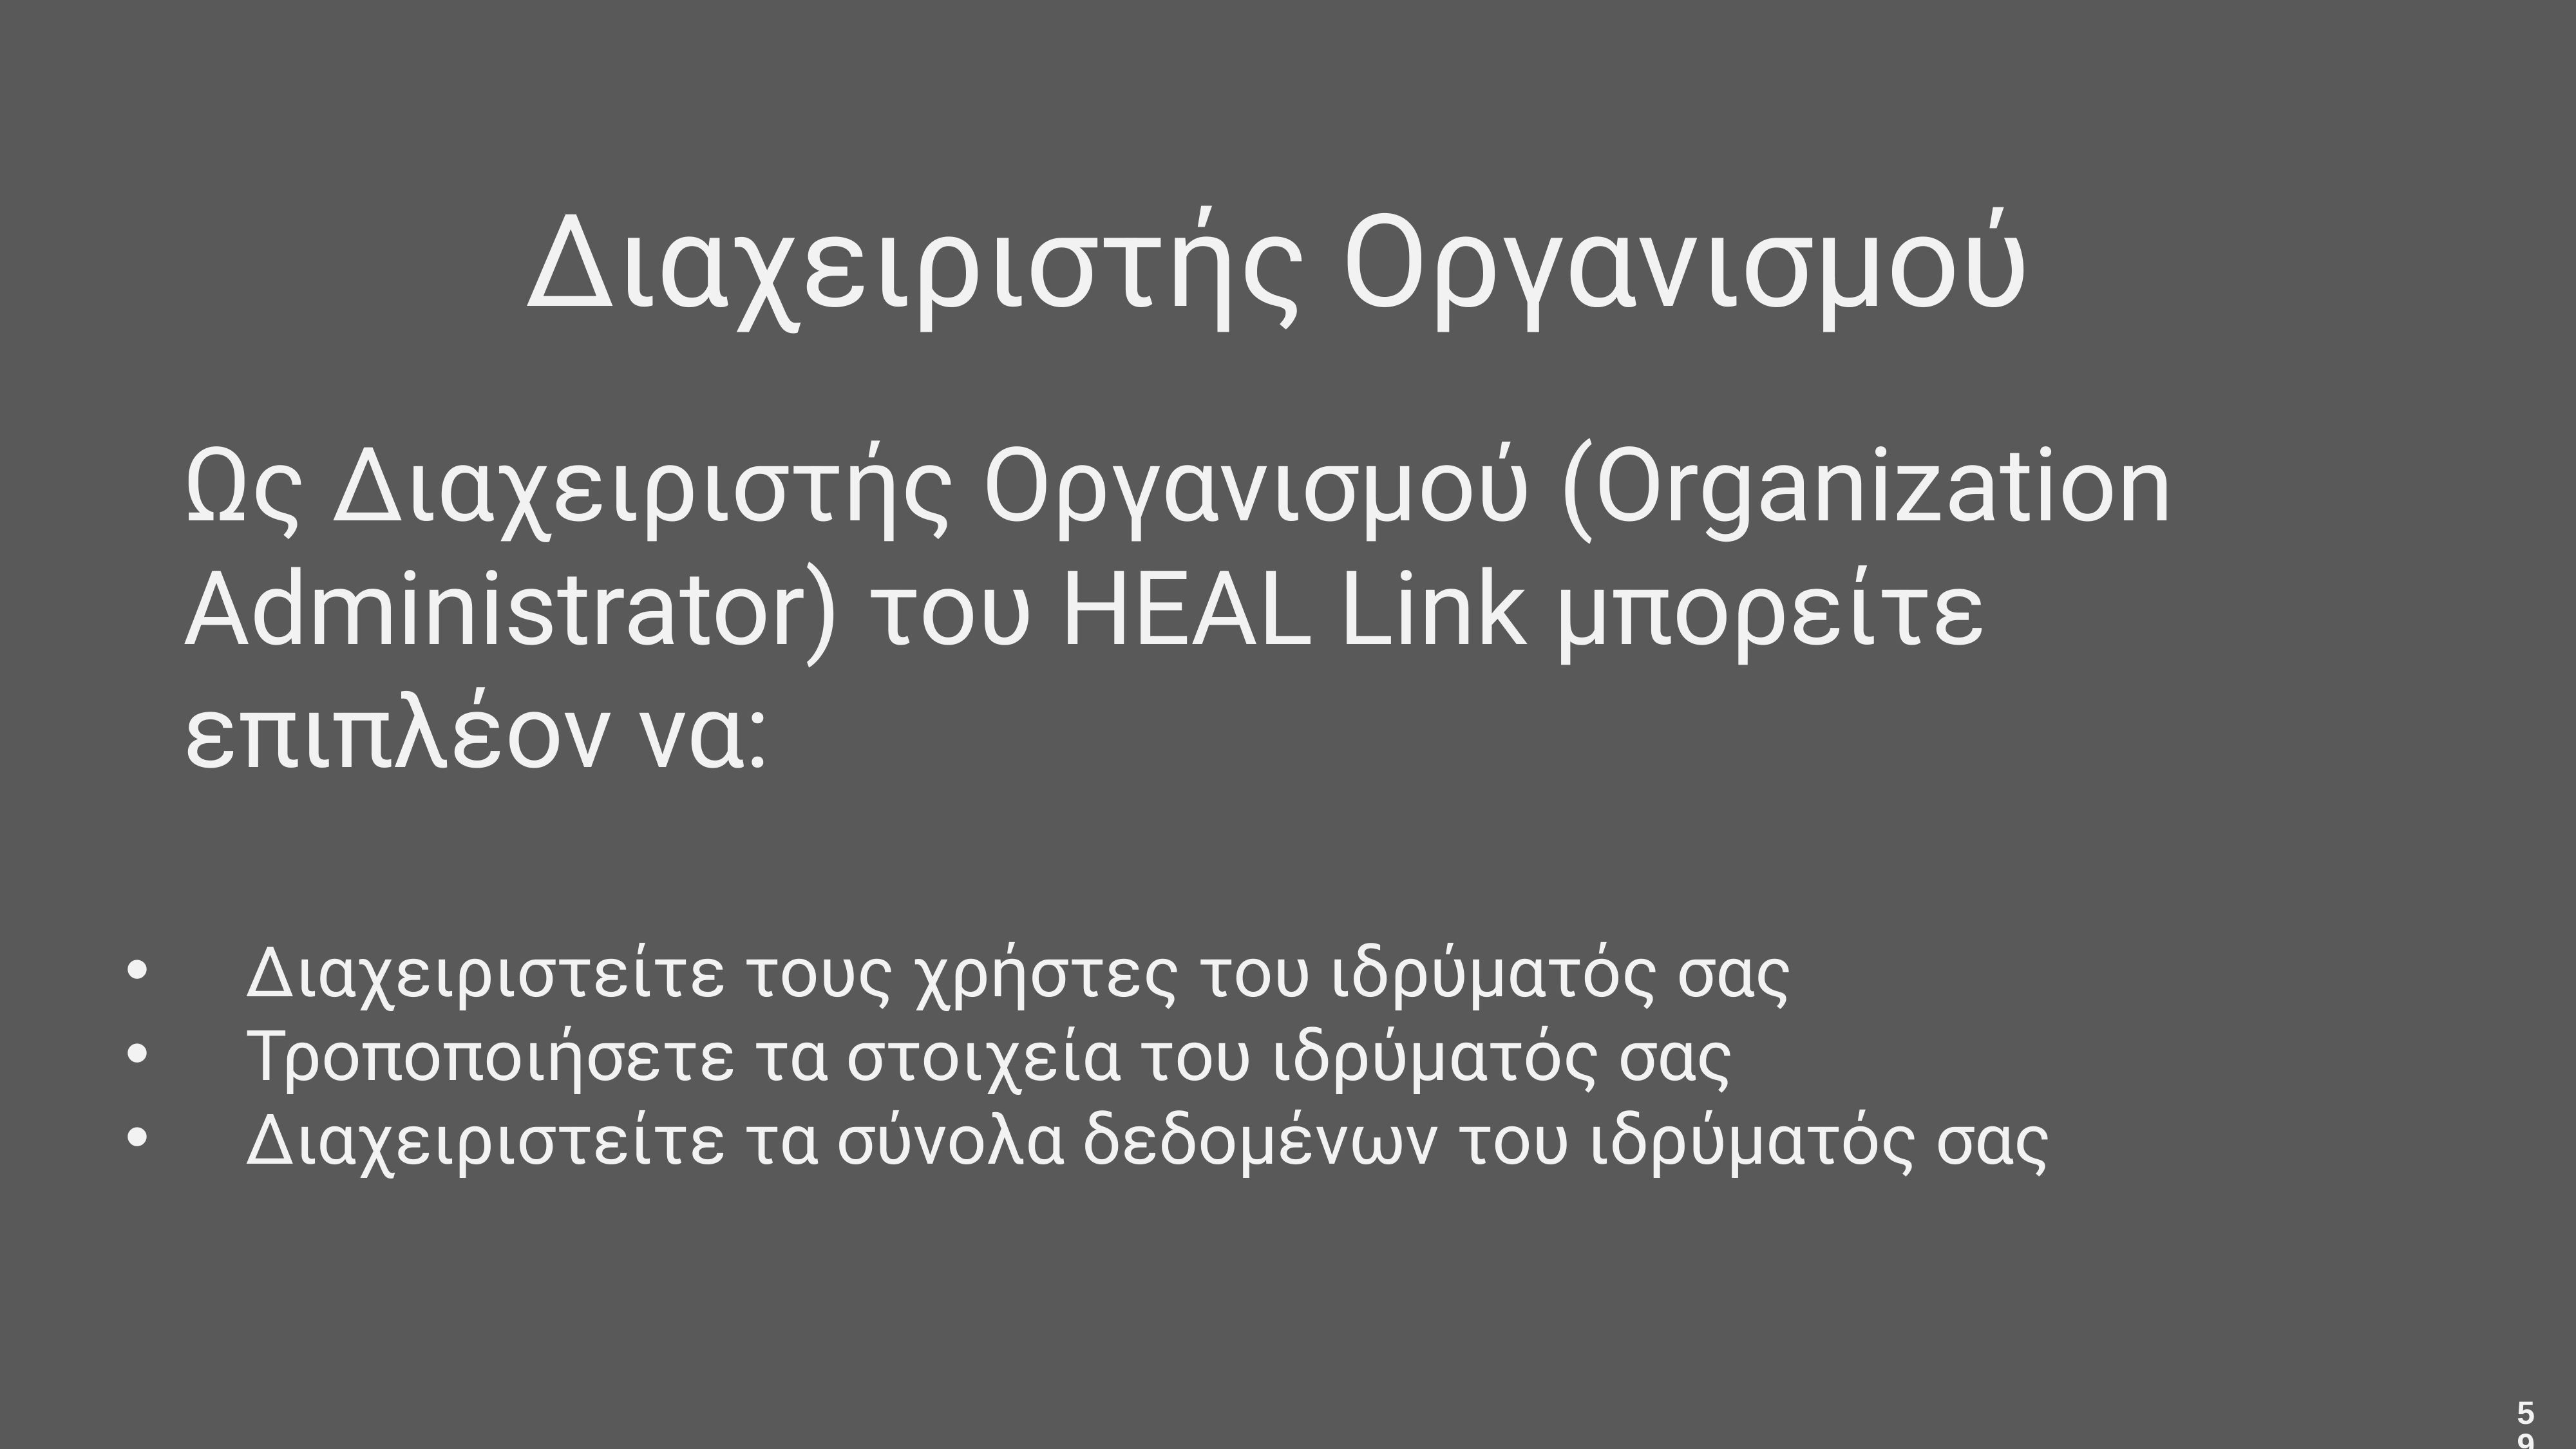

Διαχειριστής Οργανισμού
# Ως Διαχειριστής Οργανισμού (Organization Administrator) του HEAL Link μπορείτε επιπλέον να:
Διαχειριστείτε τους χρήστες του ιδρύματός σας
Τροποποιήσετε τα στοιχεία του ιδρύματός σας
Διαχειριστείτε τα σύνολα δεδομένων του ιδρύματός σας
59